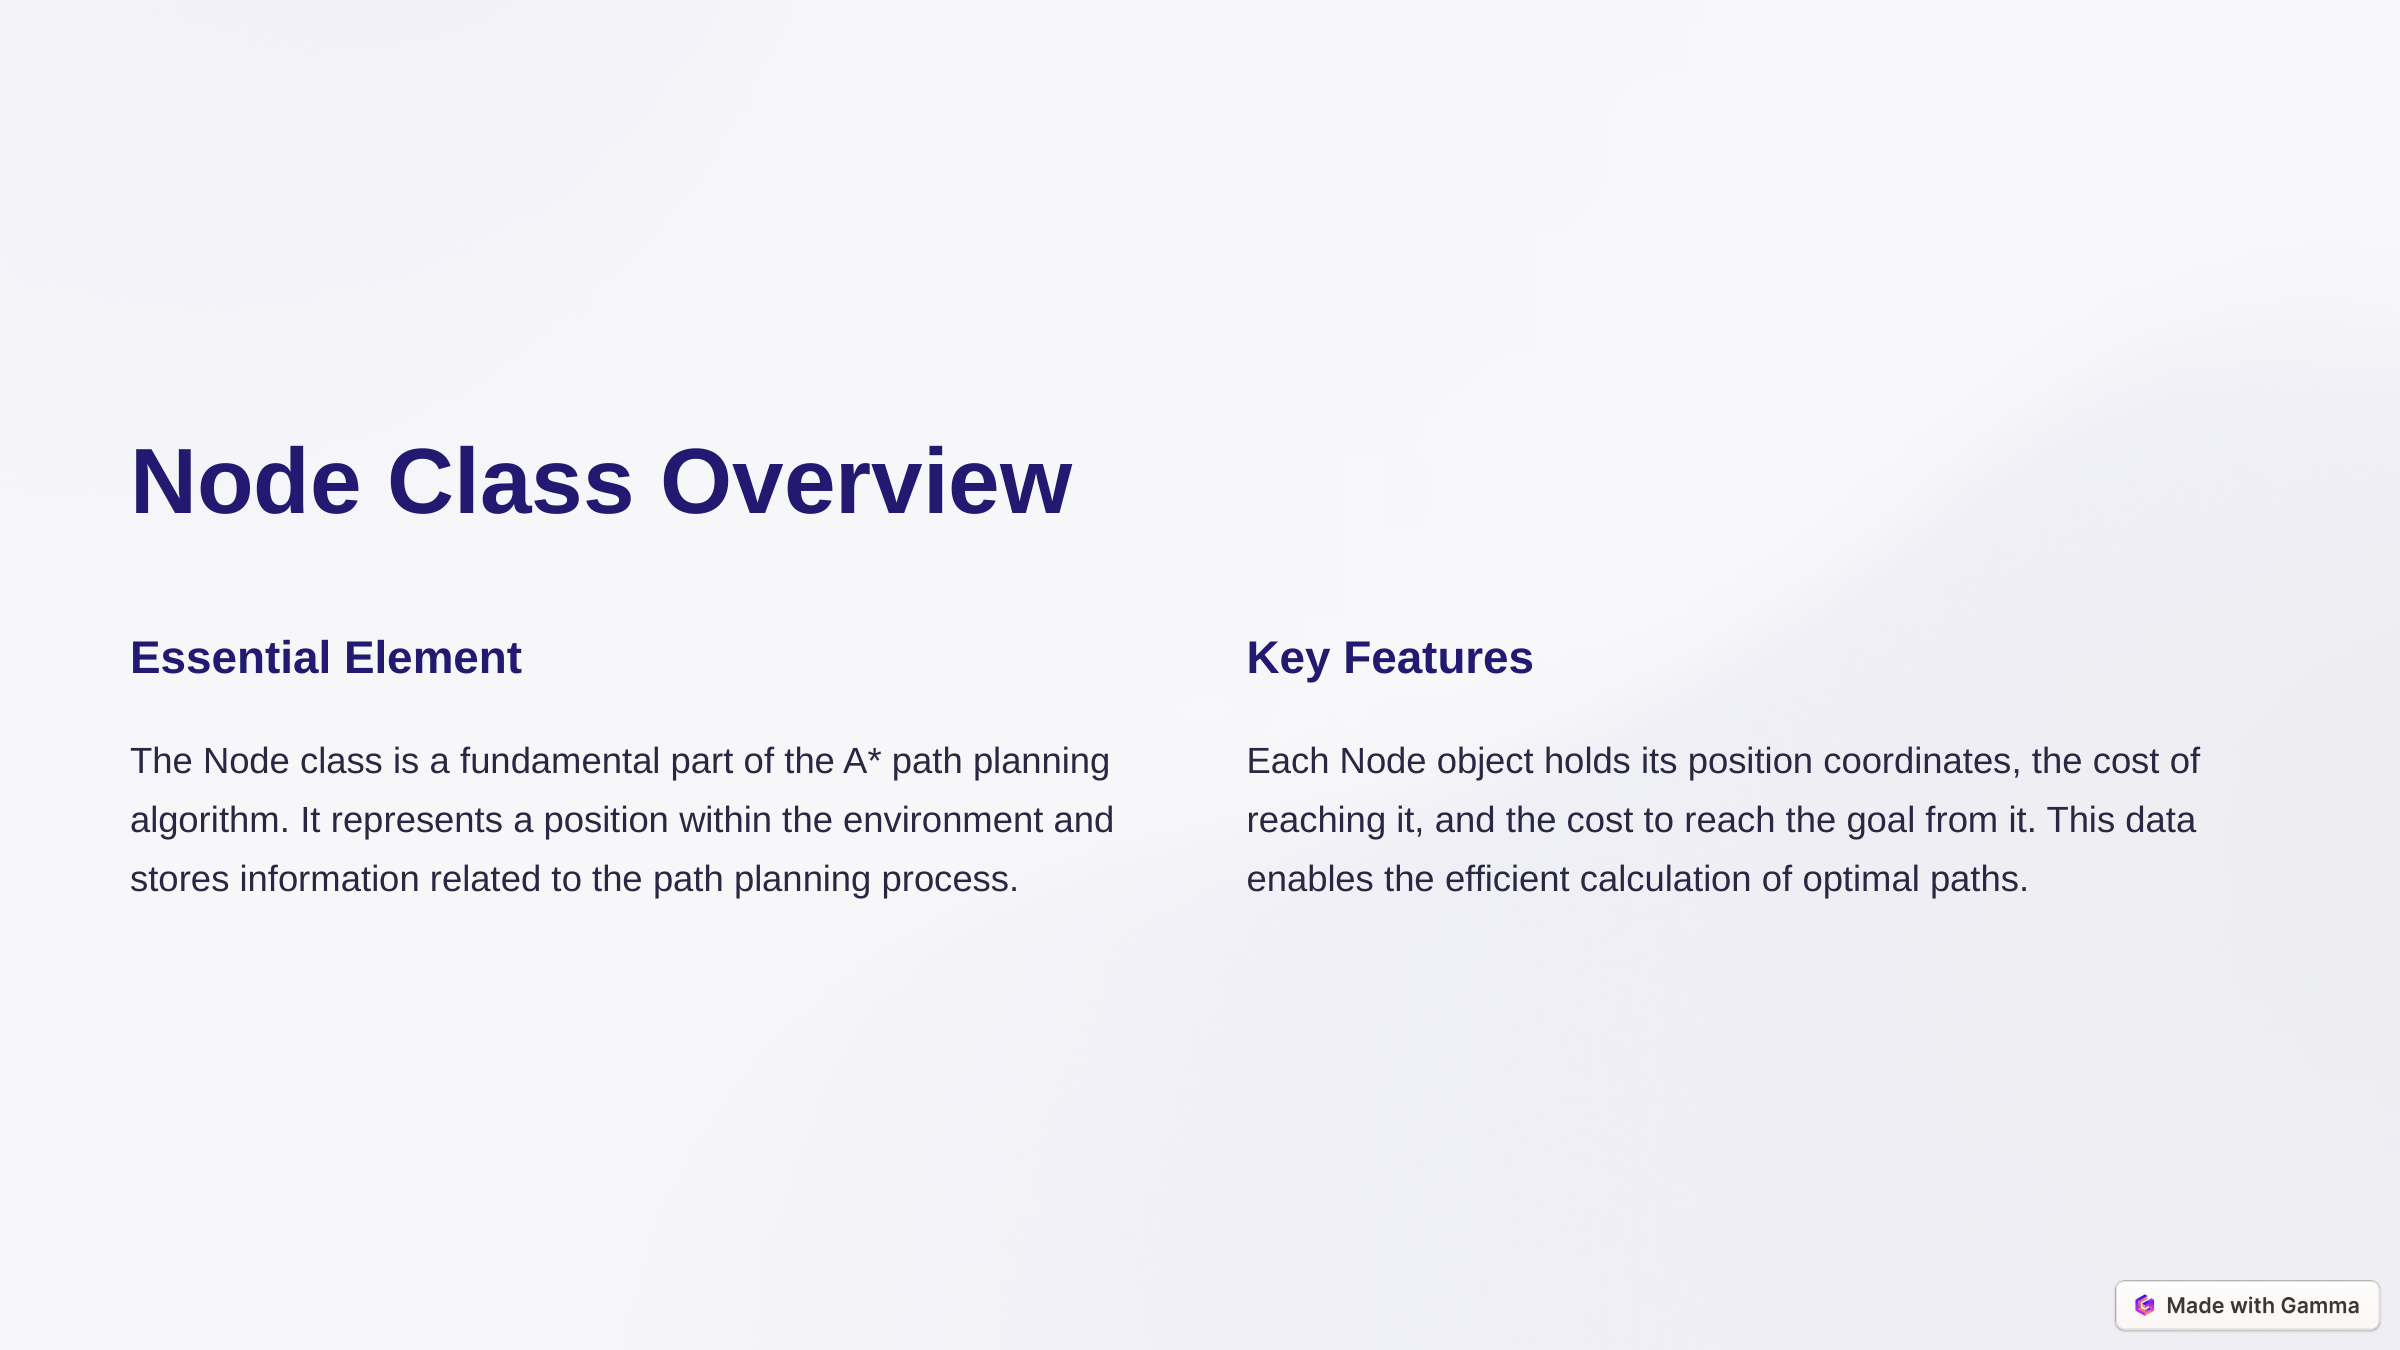

Node Class Overview
Essential Element
Key Features
The Node class is a fundamental part of the A* path planning algorithm. It represents a position within the environment and stores information related to the path planning process.
Each Node object holds its position coordinates, the cost of reaching it, and the cost to reach the goal from it. This data enables the efficient calculation of optimal paths.